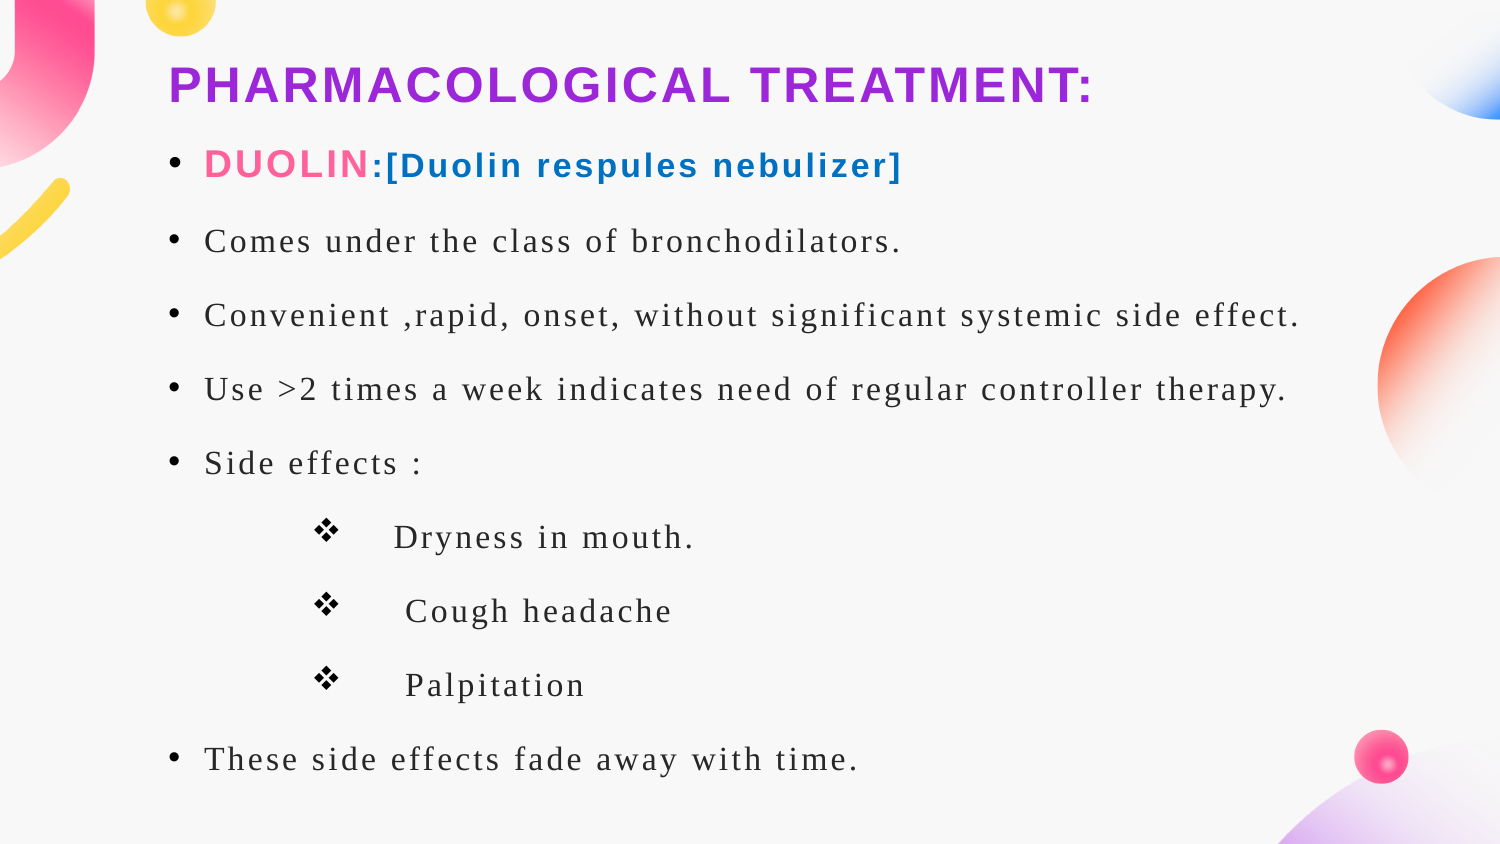

PHARMACOLOGICAL TREATMENT:
DUOLIN:[Duolin respules nebulizer]
Comes under the class of bronchodilators.
Convenient ,rapid, onset, without significant systemic side effect.
Use >2 times a week indicates need of regular controller therapy.
Side effects :
    Dryness in mouth.
     Cough headache
     Palpitation
These side effects fade away with time.